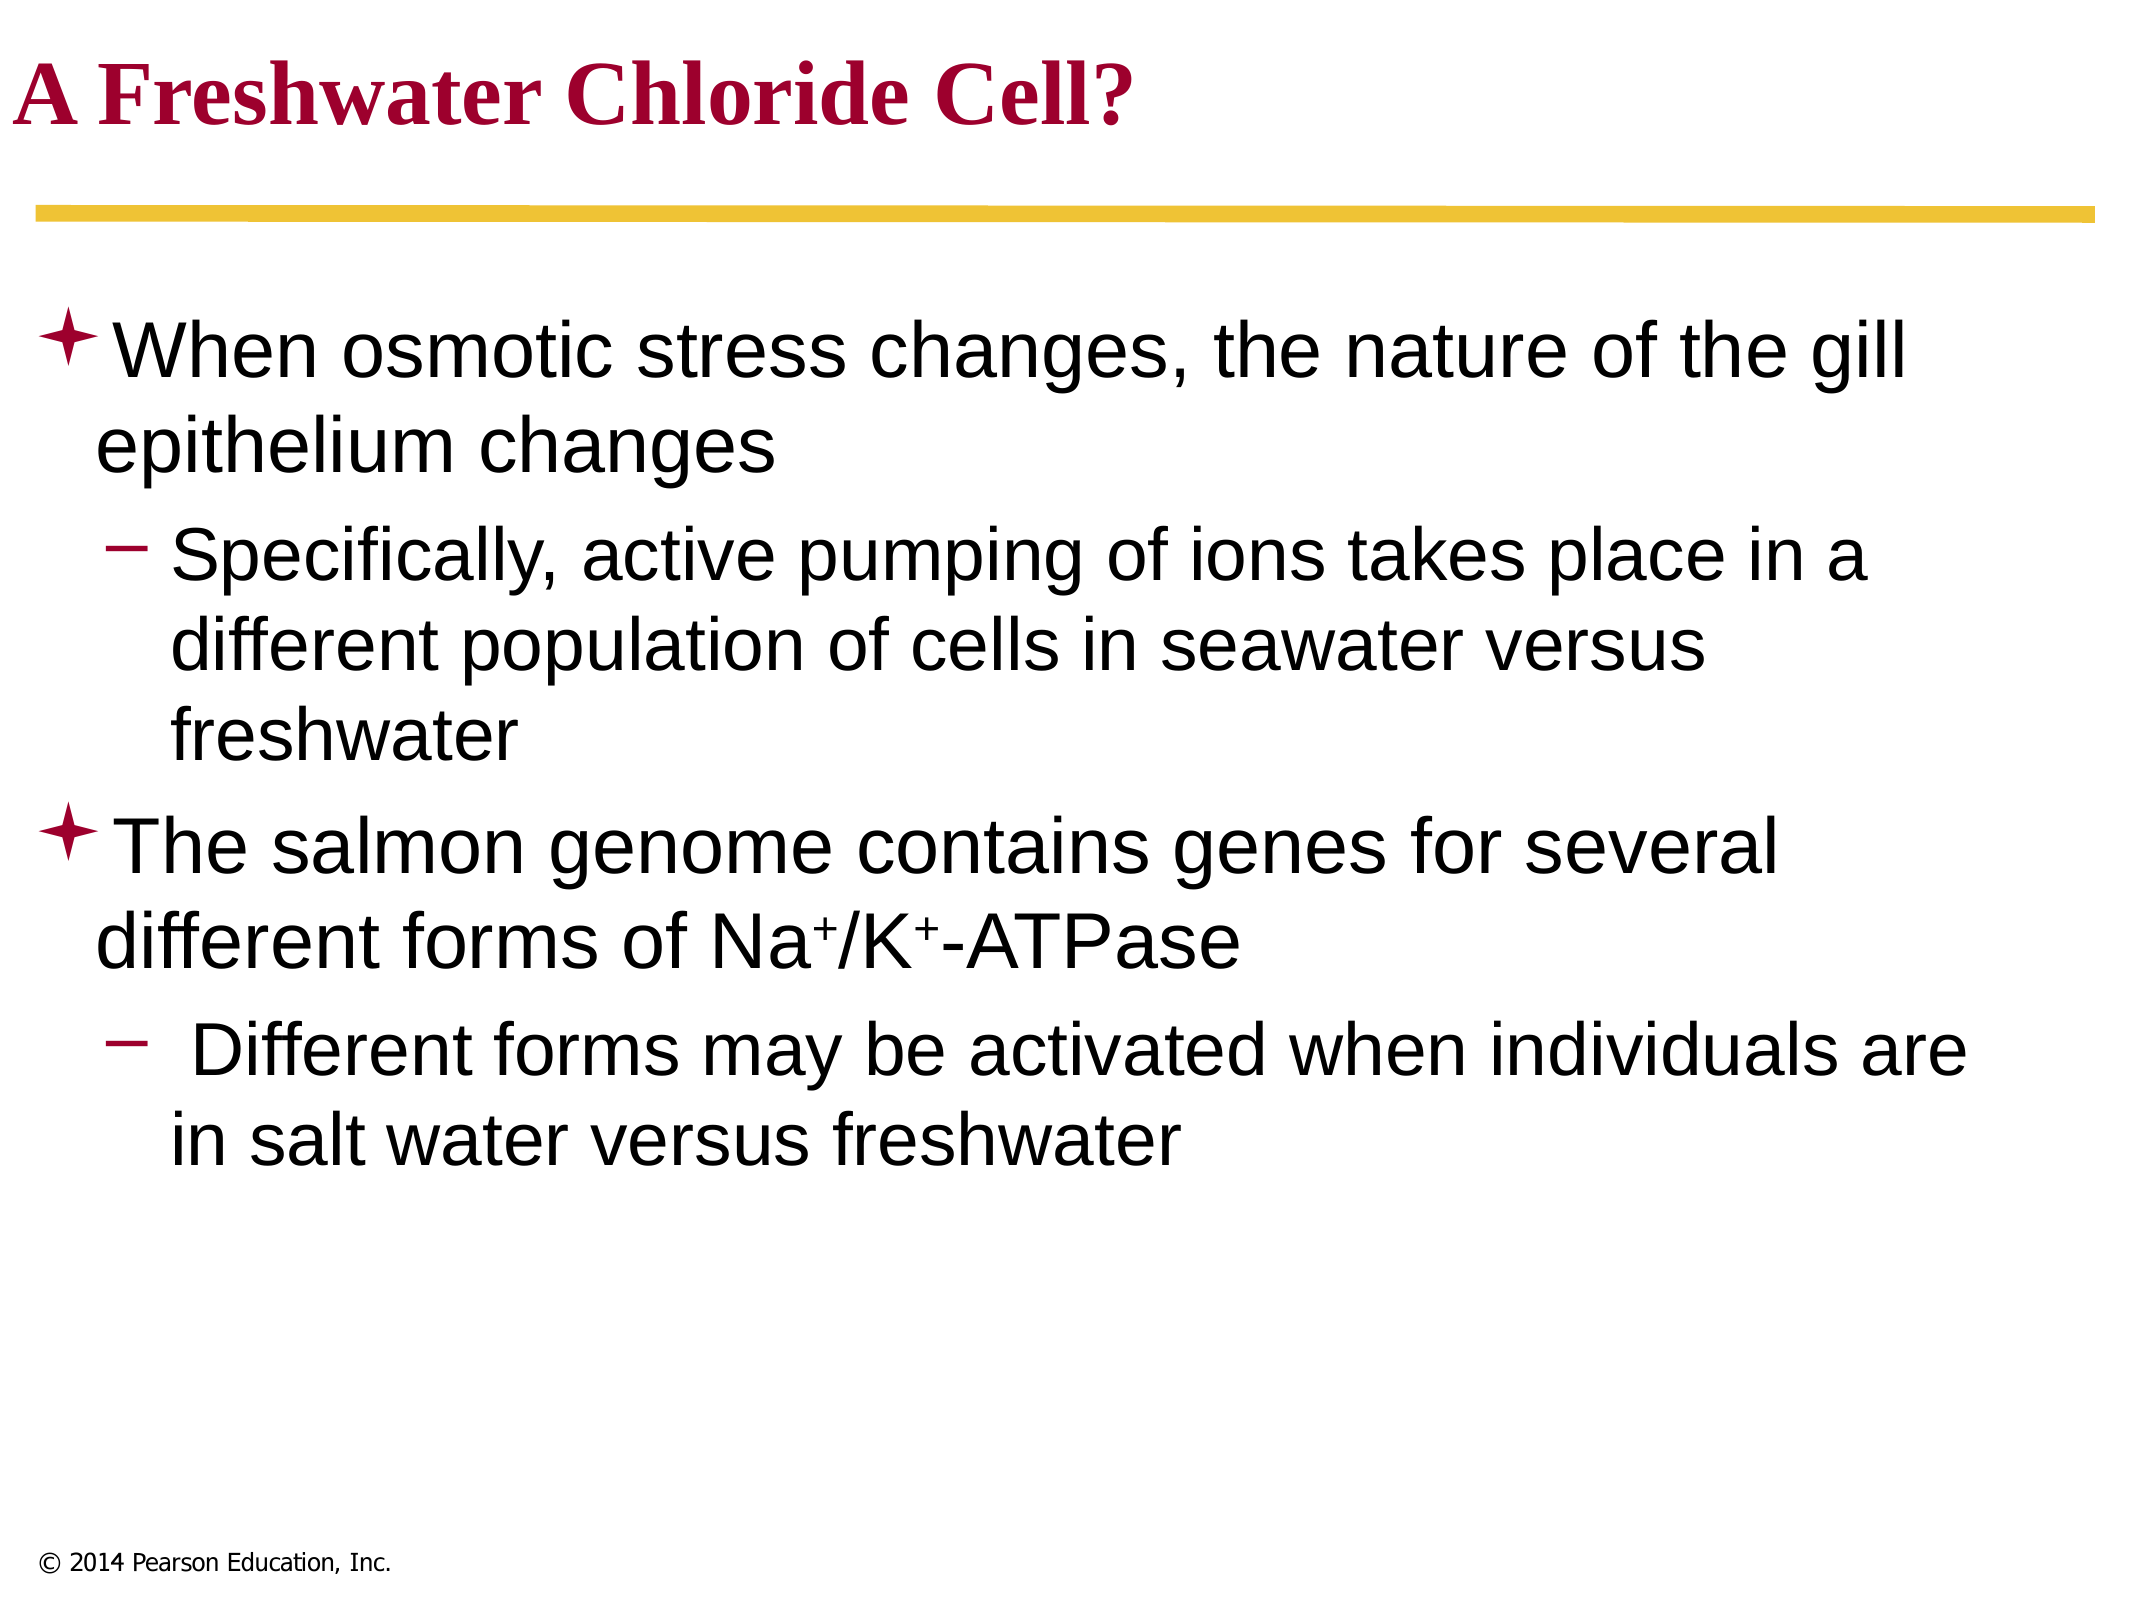

A Freshwater Chloride Cell?

When osmotic stress changes, the nature of the gill epithelium changes
Specifically, active pumping of ions takes place in a different population of cells in seawater versus freshwater
The salmon genome contains genes for several different forms of Na+/K+-ATPase
 Different forms may be activated when individuals are in salt water versus freshwater